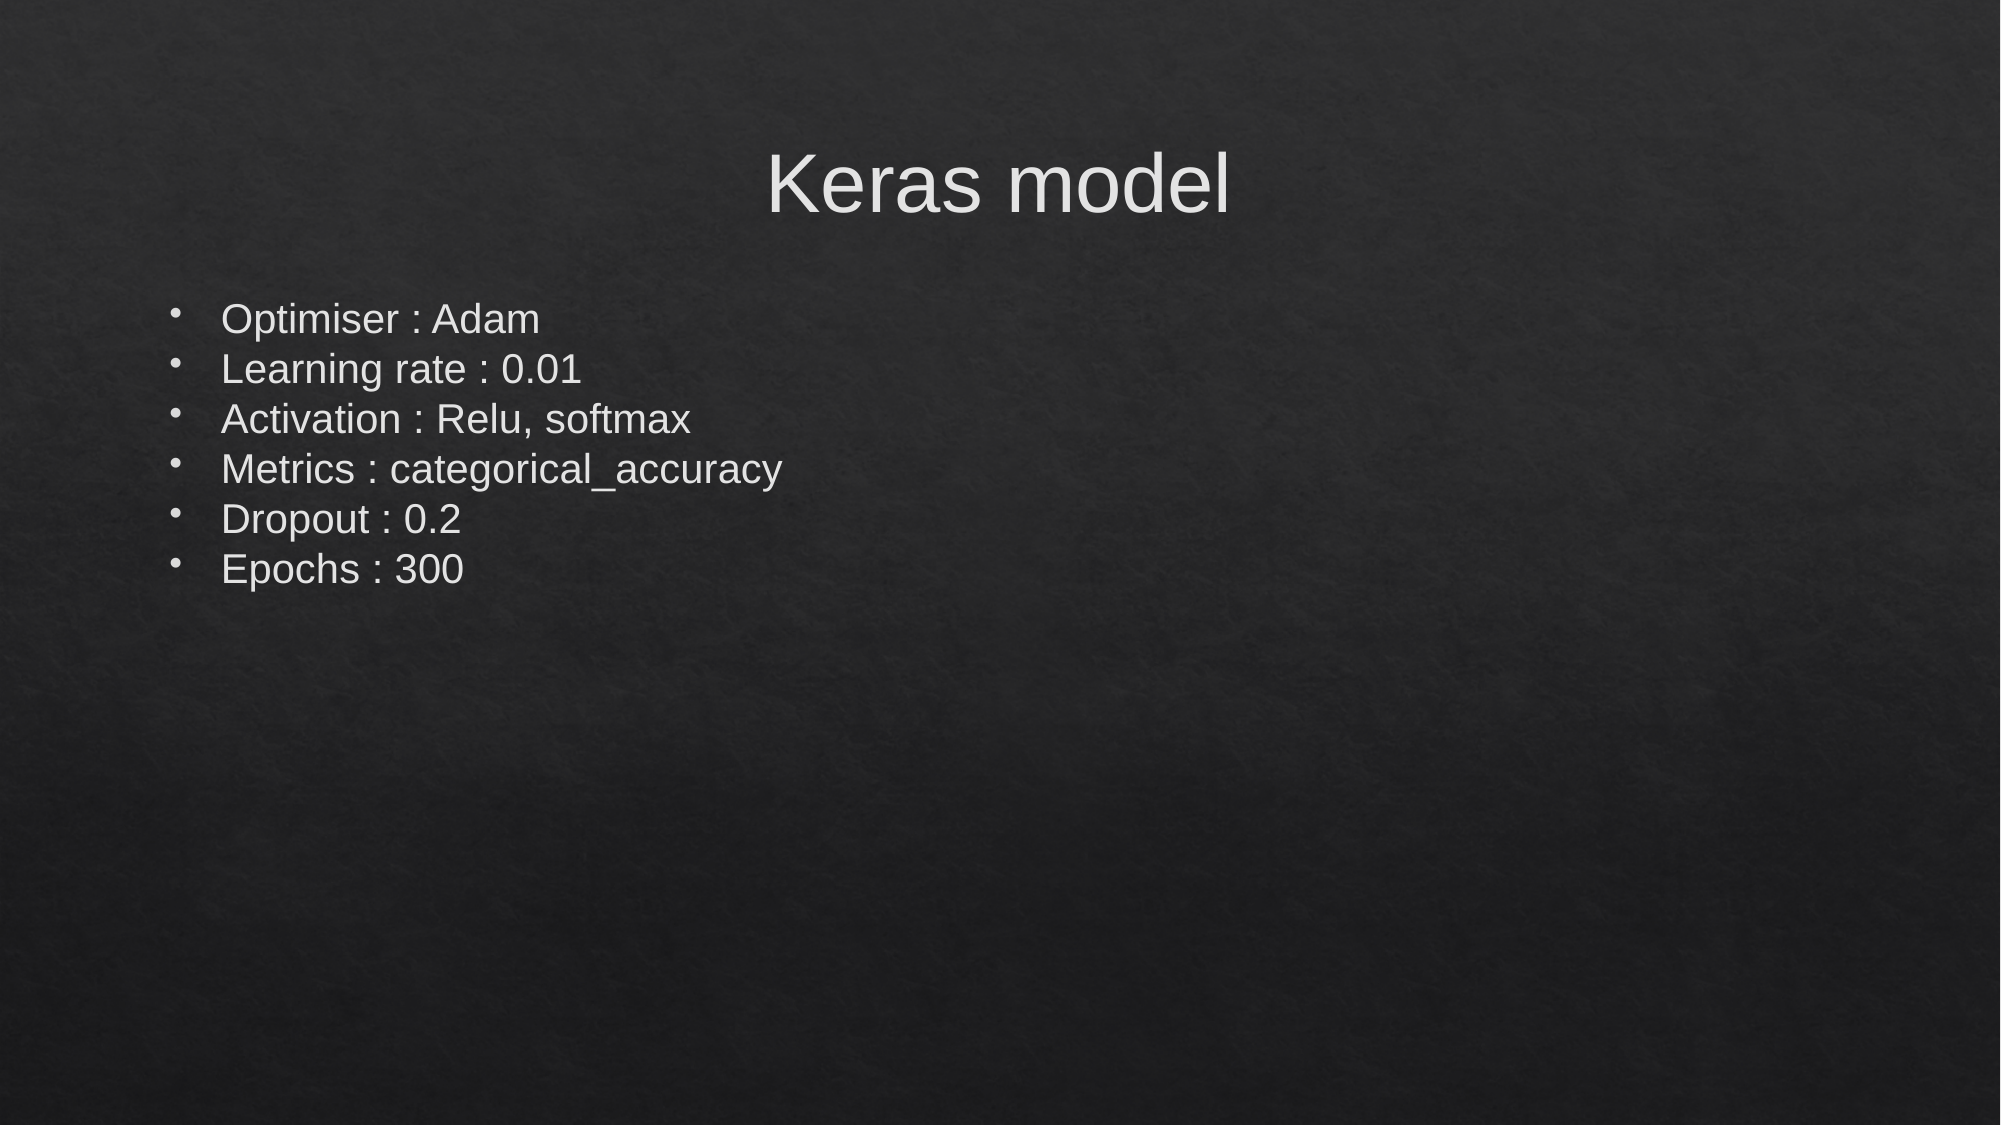

Keras model
Optimiser : Adam
Learning rate : 0.01
Activation : Relu, softmax
Metrics : categorical_accuracy
Dropout : 0.2
Epochs : 300